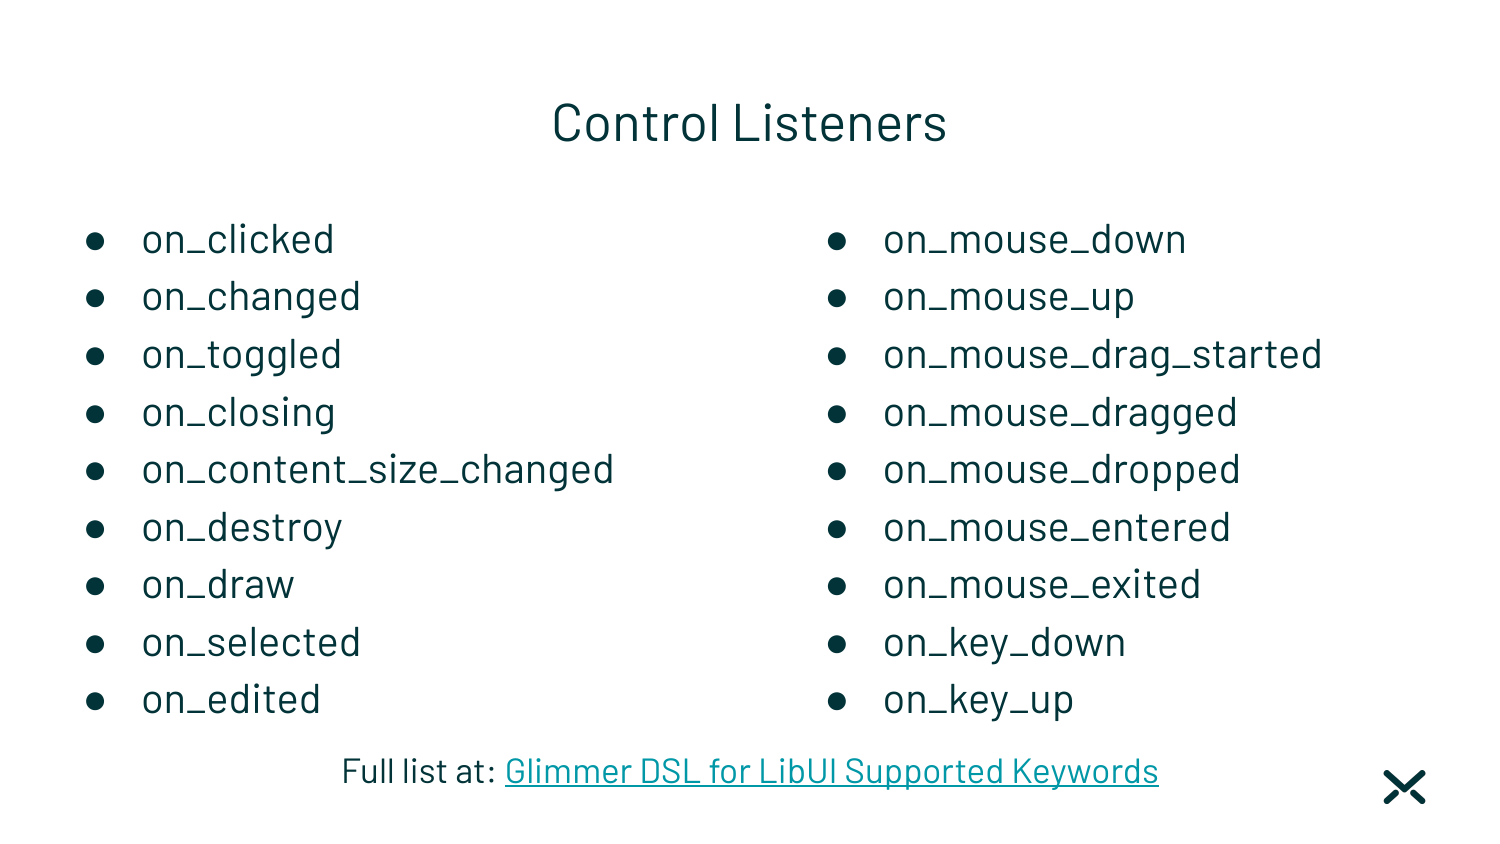

# Control Listeners
on_clicked
on_changed
on_toggled
on_closing
on_content_size_changed
on_destroy
on_draw
on_selected
on_edited
on_mouse_down
on_mouse_up
on_mouse_drag_started
on_mouse_dragged
on_mouse_dropped
on_mouse_entered
on_mouse_exited
on_key_down
on_key_up
Full list at: Glimmer DSL for LibUI Supported Keywords